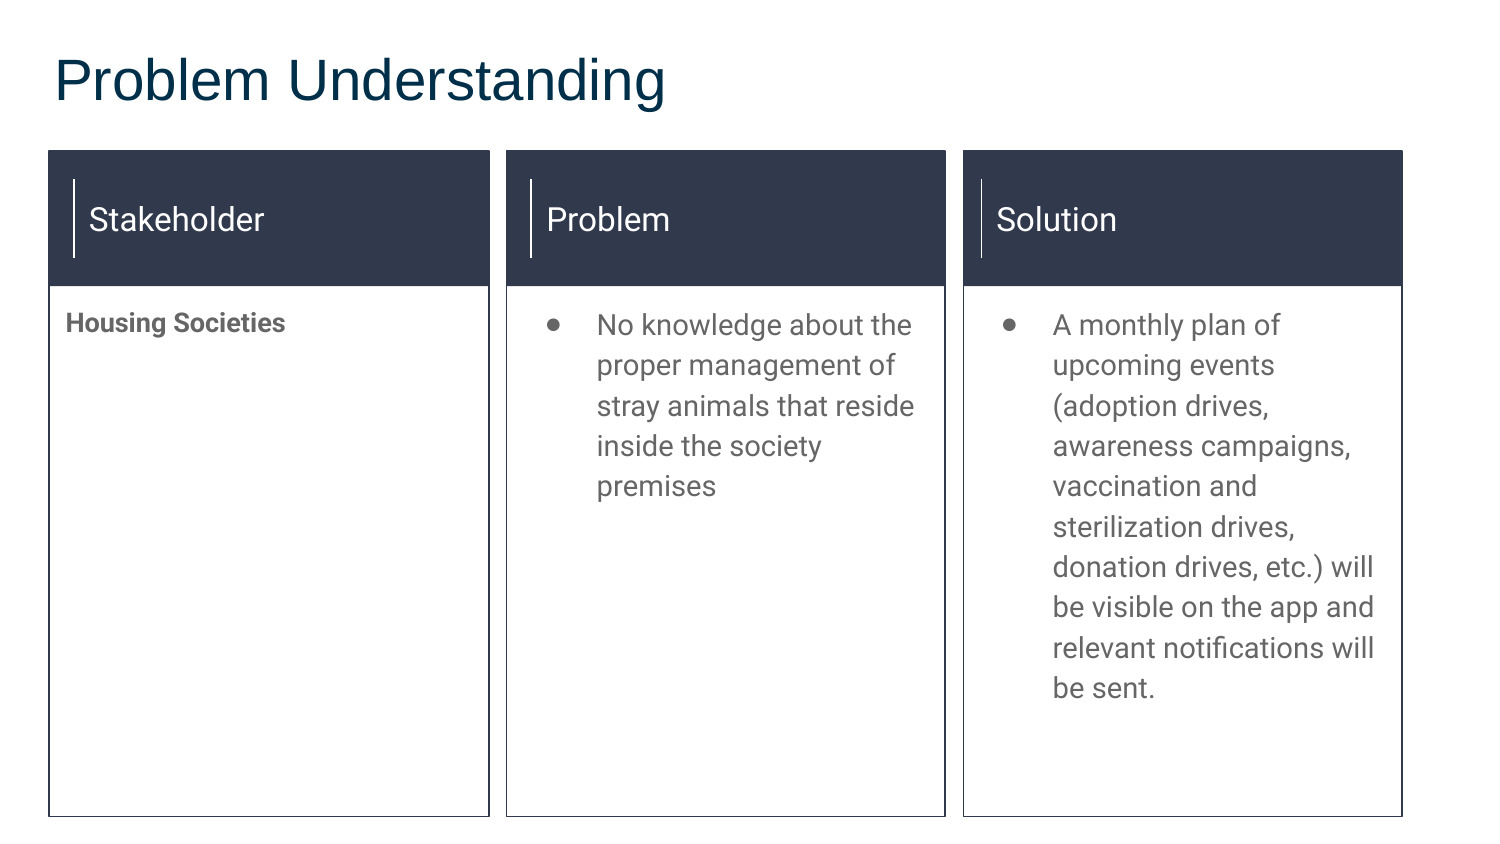

Problem Understanding

Stakeholder
Problem
Solution
Housing Societies
No knowledge about the proper management of stray animals that reside inside the society premises
A monthly plan of upcoming events (adoption drives, awareness campaigns, vaccination and sterilization drives, donation drives, etc.) will be visible on the app and relevant notifications will be sent.